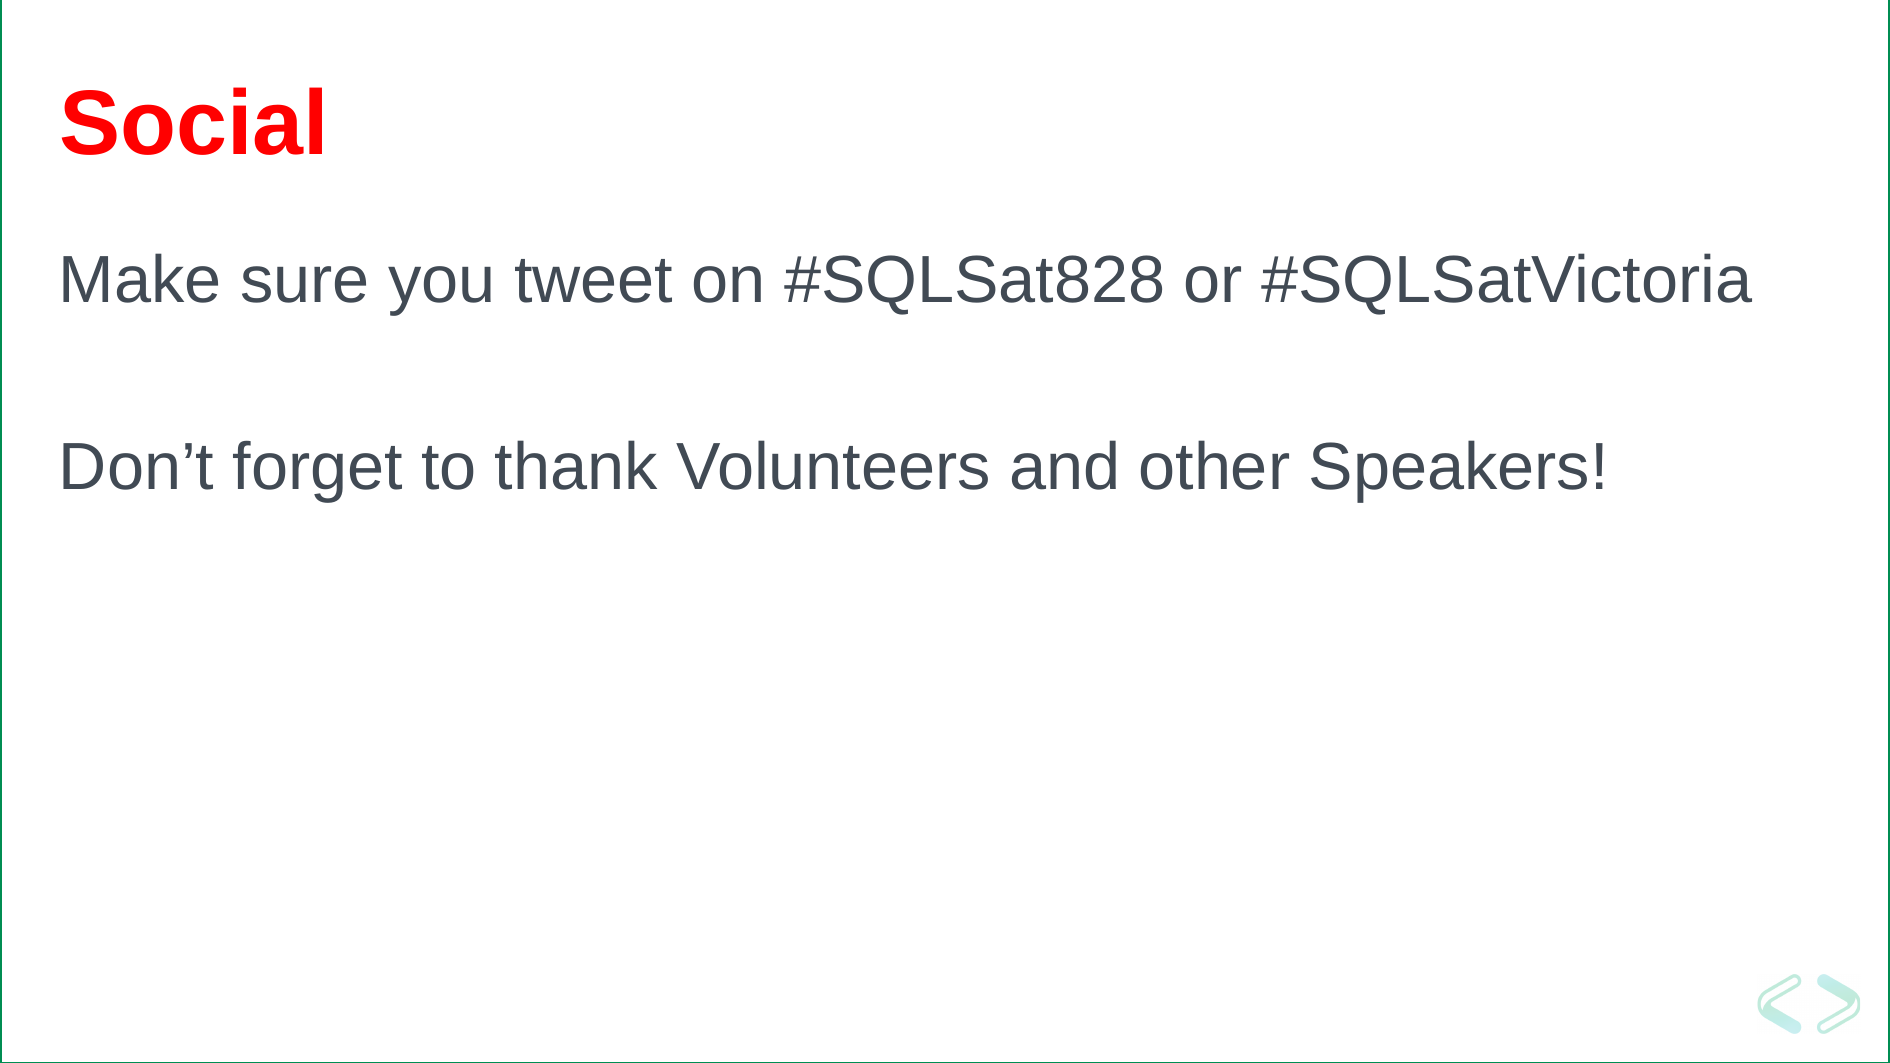

# Social
Make sure you tweet on #SQLSat828 or #SQLSatVictoria

Don’t forget to thank Volunteers and other Speakers!